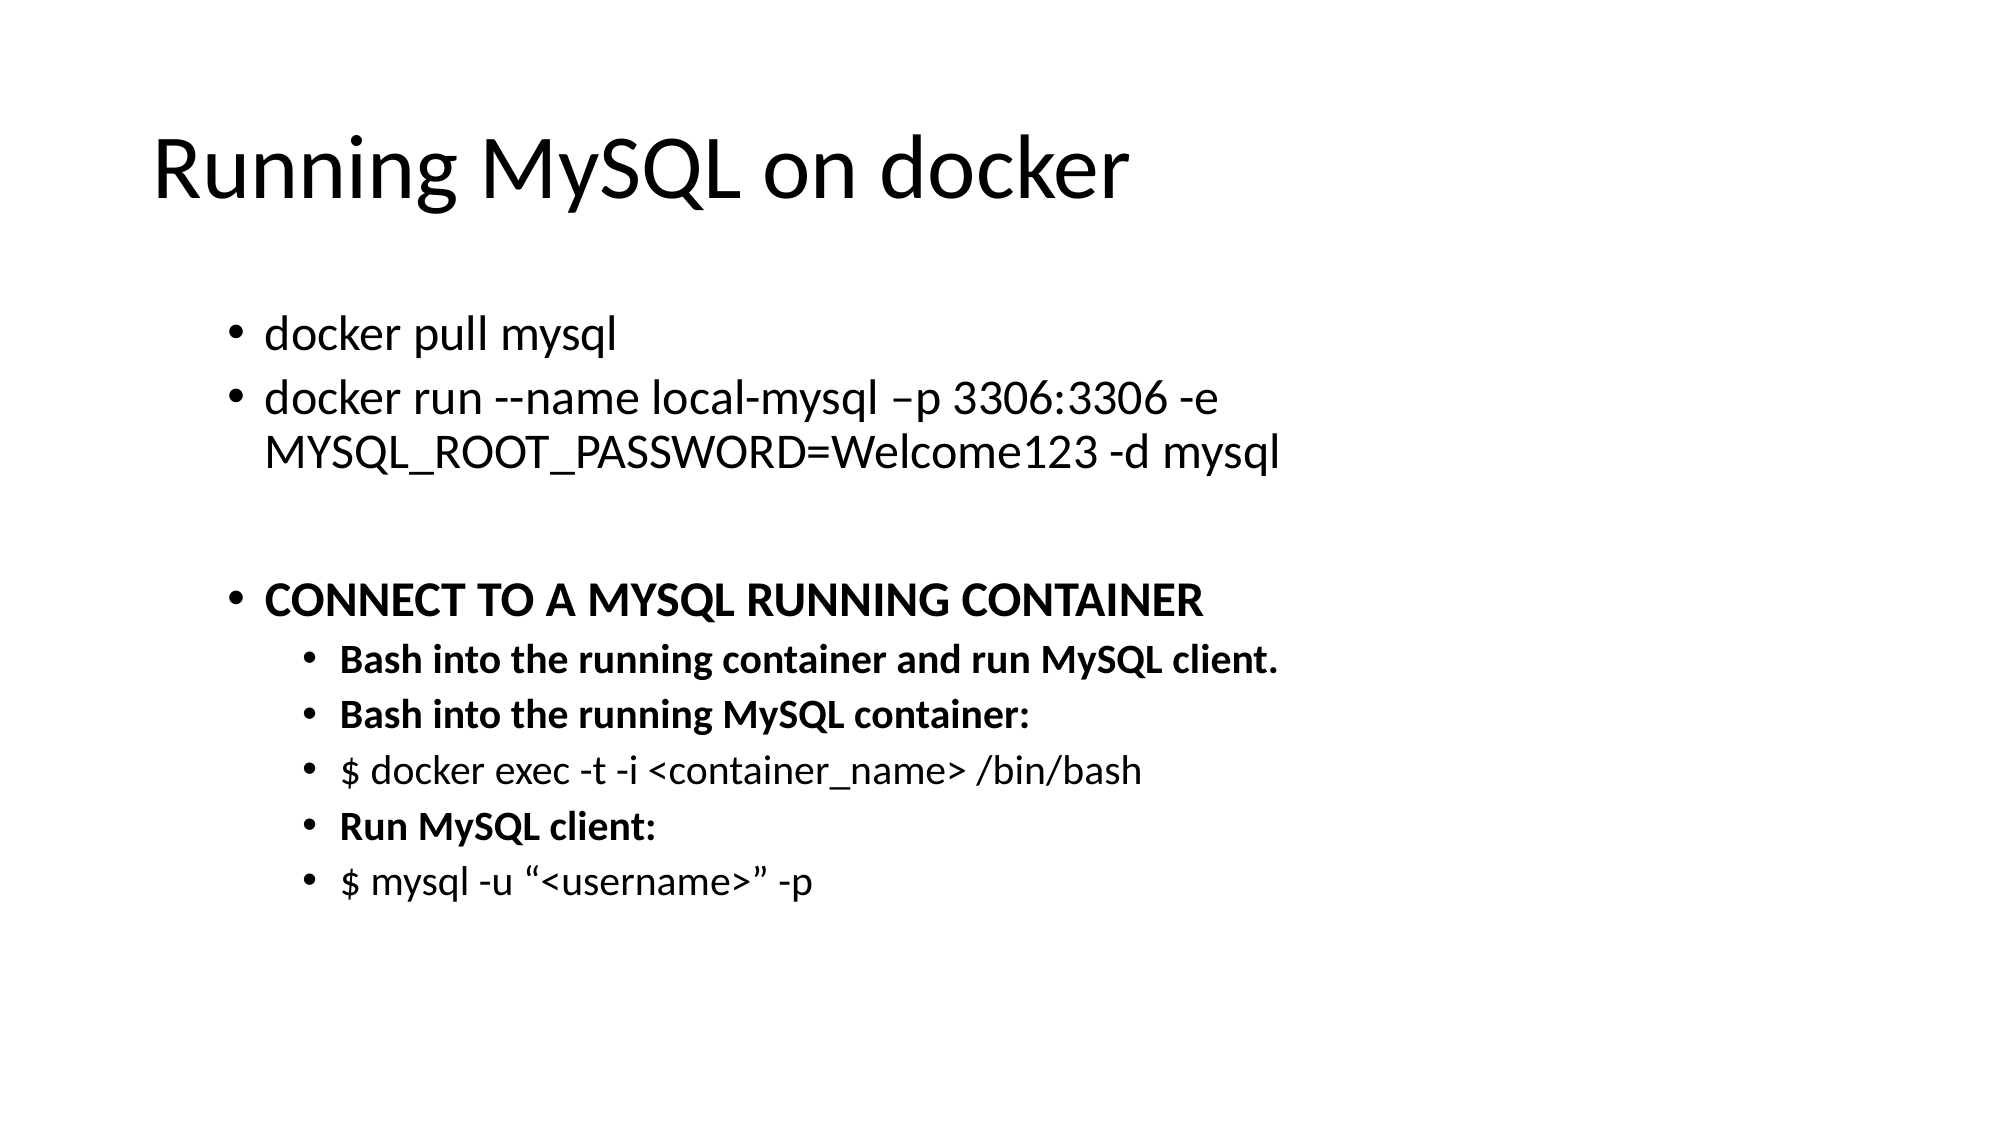

# Running MySQL on docker
docker pull mysql
docker run --name local-mysql –p 3306:3306 -e MYSQL_ROOT_PASSWORD=Welcome123 -d mysql

CONNECT TO A MYSQL RUNNING CONTAINER
Bash into the running container and run MySQL client.
Bash into the running MySQL container:
$ docker exec -t -i <container_name> /bin/bash
Run MySQL client:
$ mysql -u “<username>” -p